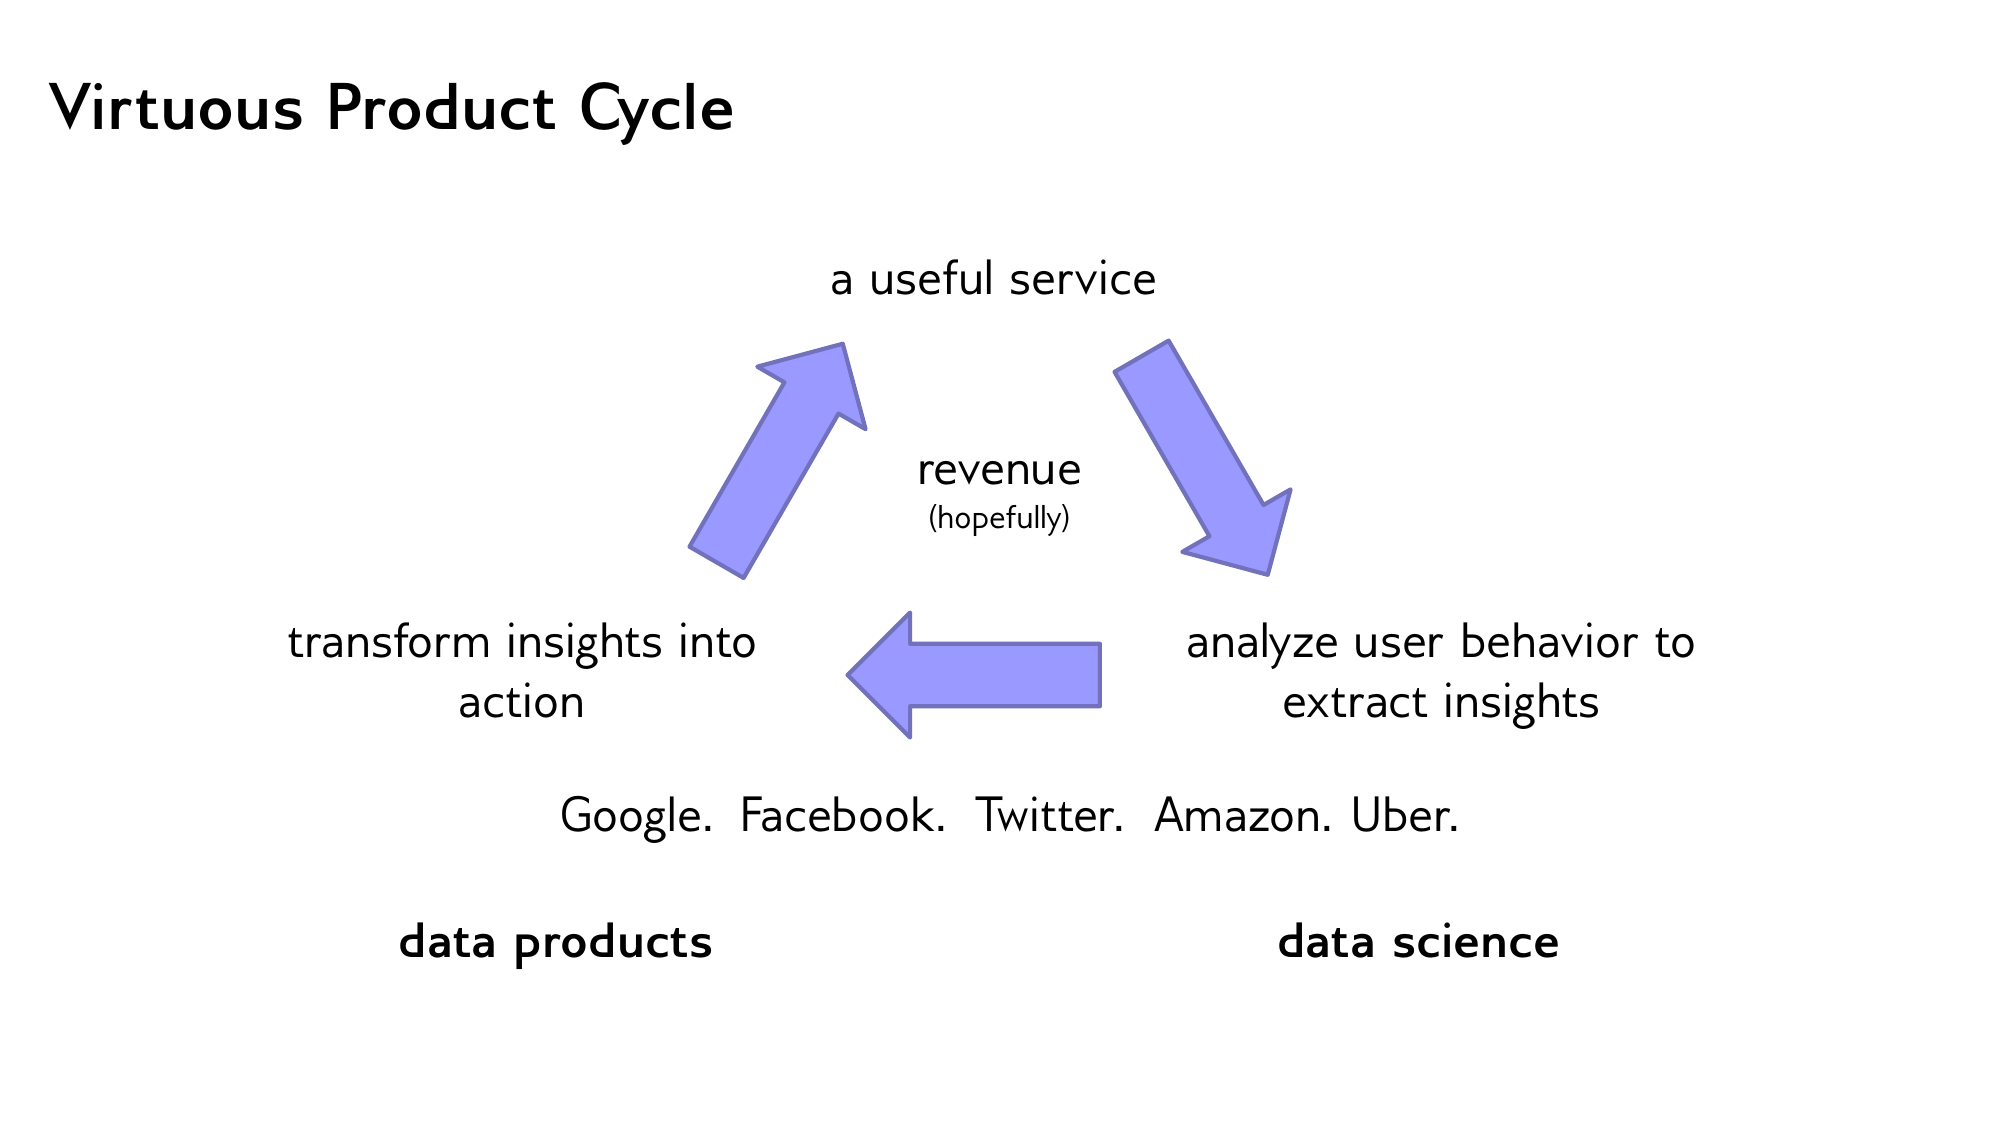

# Virtuous Product Cycle
a useful service

revenue
(hopefully)
transform insights into action
analyze user behavior to extract insights

Amazon.
Google.
Facebook.
Twitter.
Uber.
data products
data science